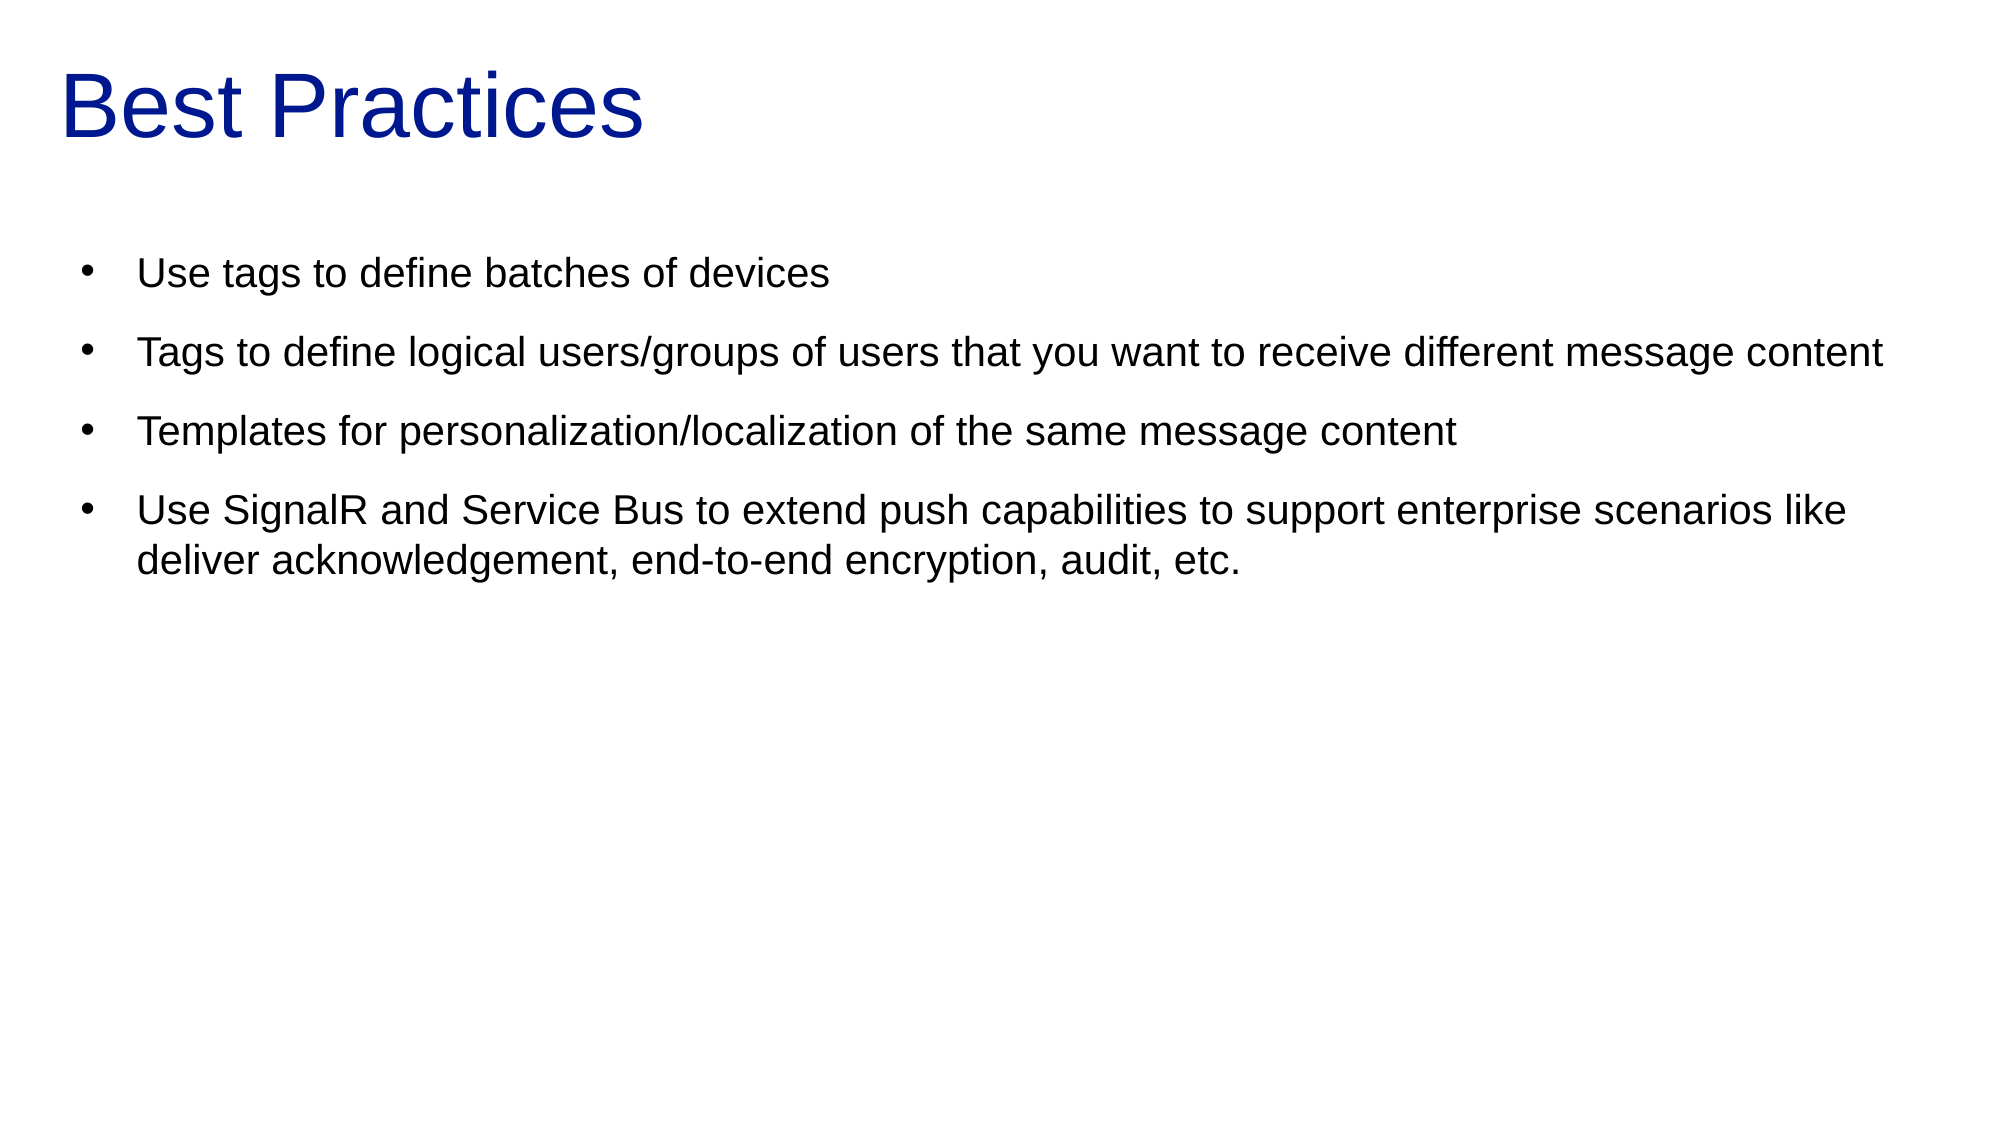

# Best Practices
Use tags to define batches of devices
Tags to define logical users/groups of users that you want to receive different message content
Templates for personalization/localization of the same message content
Use SignalR and Service Bus to extend push capabilities to support enterprise scenarios like deliver acknowledgement, end-to-end encryption, audit, etc.